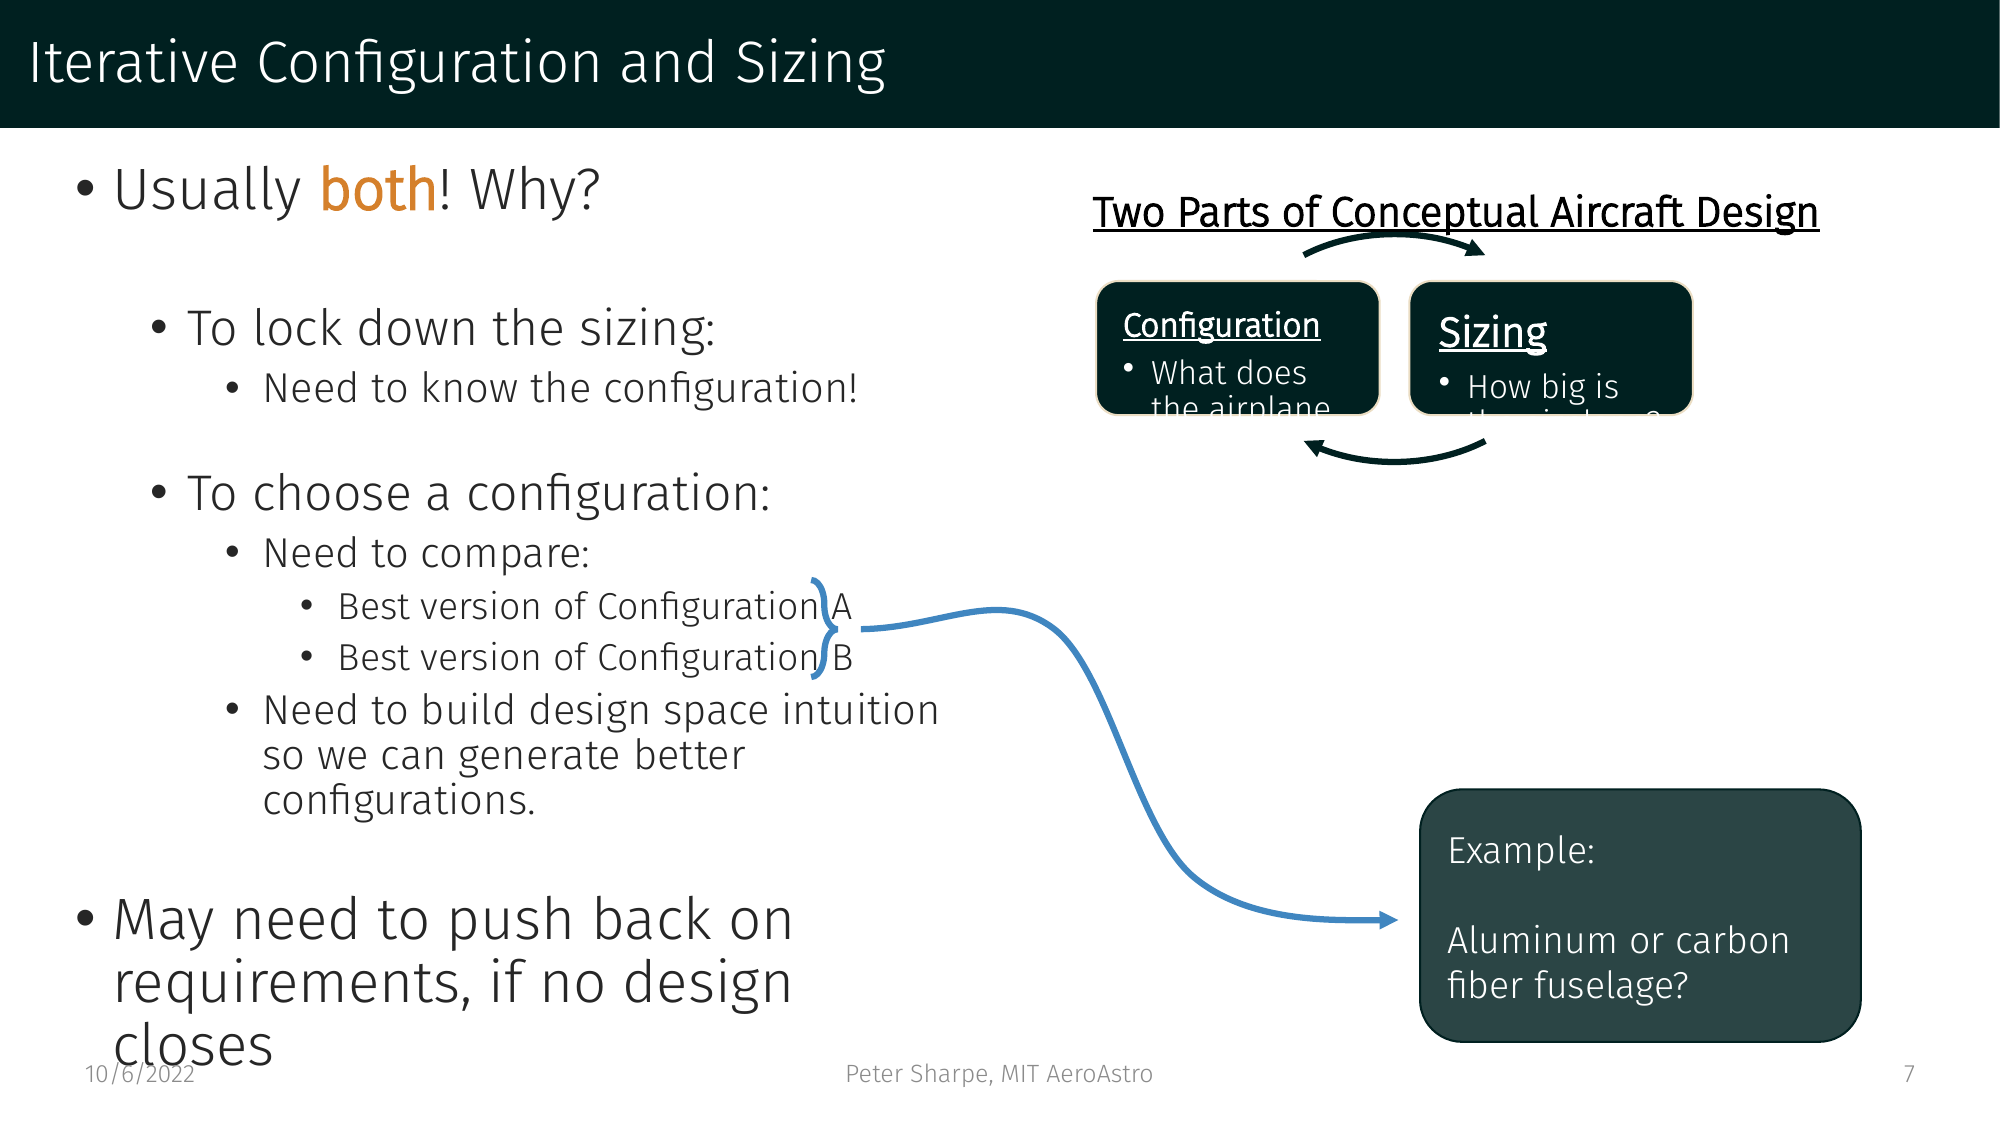

# Iterative Configuration and Sizing
Usually both! Why?
To lock down the sizing:
Need to know the configuration!
To choose a configuration:
Need to compare:
Best version of Configuration A
Best version of Configuration B
Need to build design space intuition so we can generate better configurations.
May need to push back on requirements, if no design closes

Two Parts of Conceptual Aircraft Design
Configuration
What does the airplane look like?
Sizing
How big is the airplane?

Example:
Aluminum or carbon fiber fuselage?
10/6/2022
7
Peter Sharpe, MIT AeroAstro